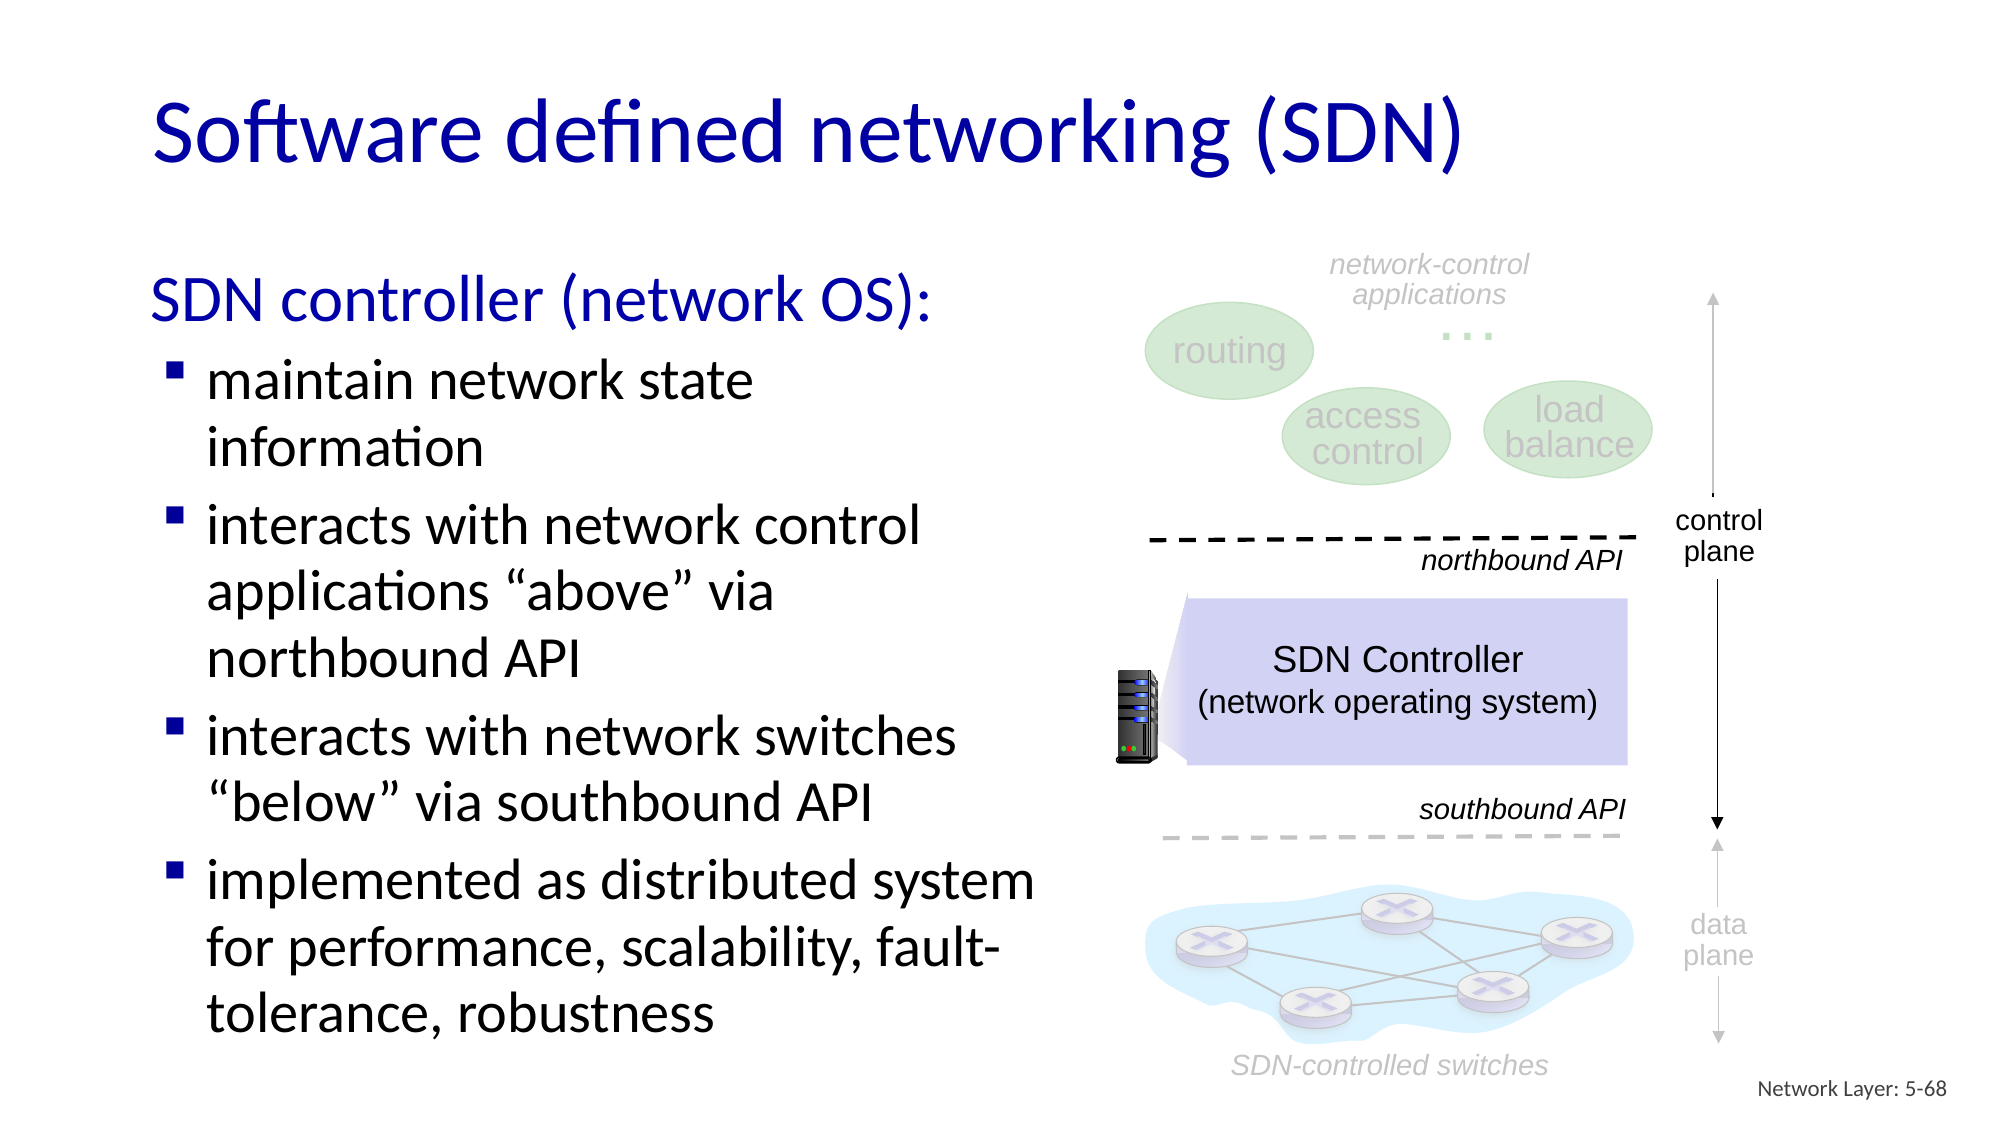

# Software defined networking (SDN)

network-control applications
…

routing

load
balance

access
control
control
plane
northbound API

SDN Controller
(network operating system)

southbound API

data
plane
SDN-controlled switches
SDN controller (network OS):
maintain network state information
interacts with network control applications “above” via northbound API
interacts with network switches “below” via southbound API
implemented as distributed system for performance, scalability, fault-tolerance, robustness

Network Layer: 5-68